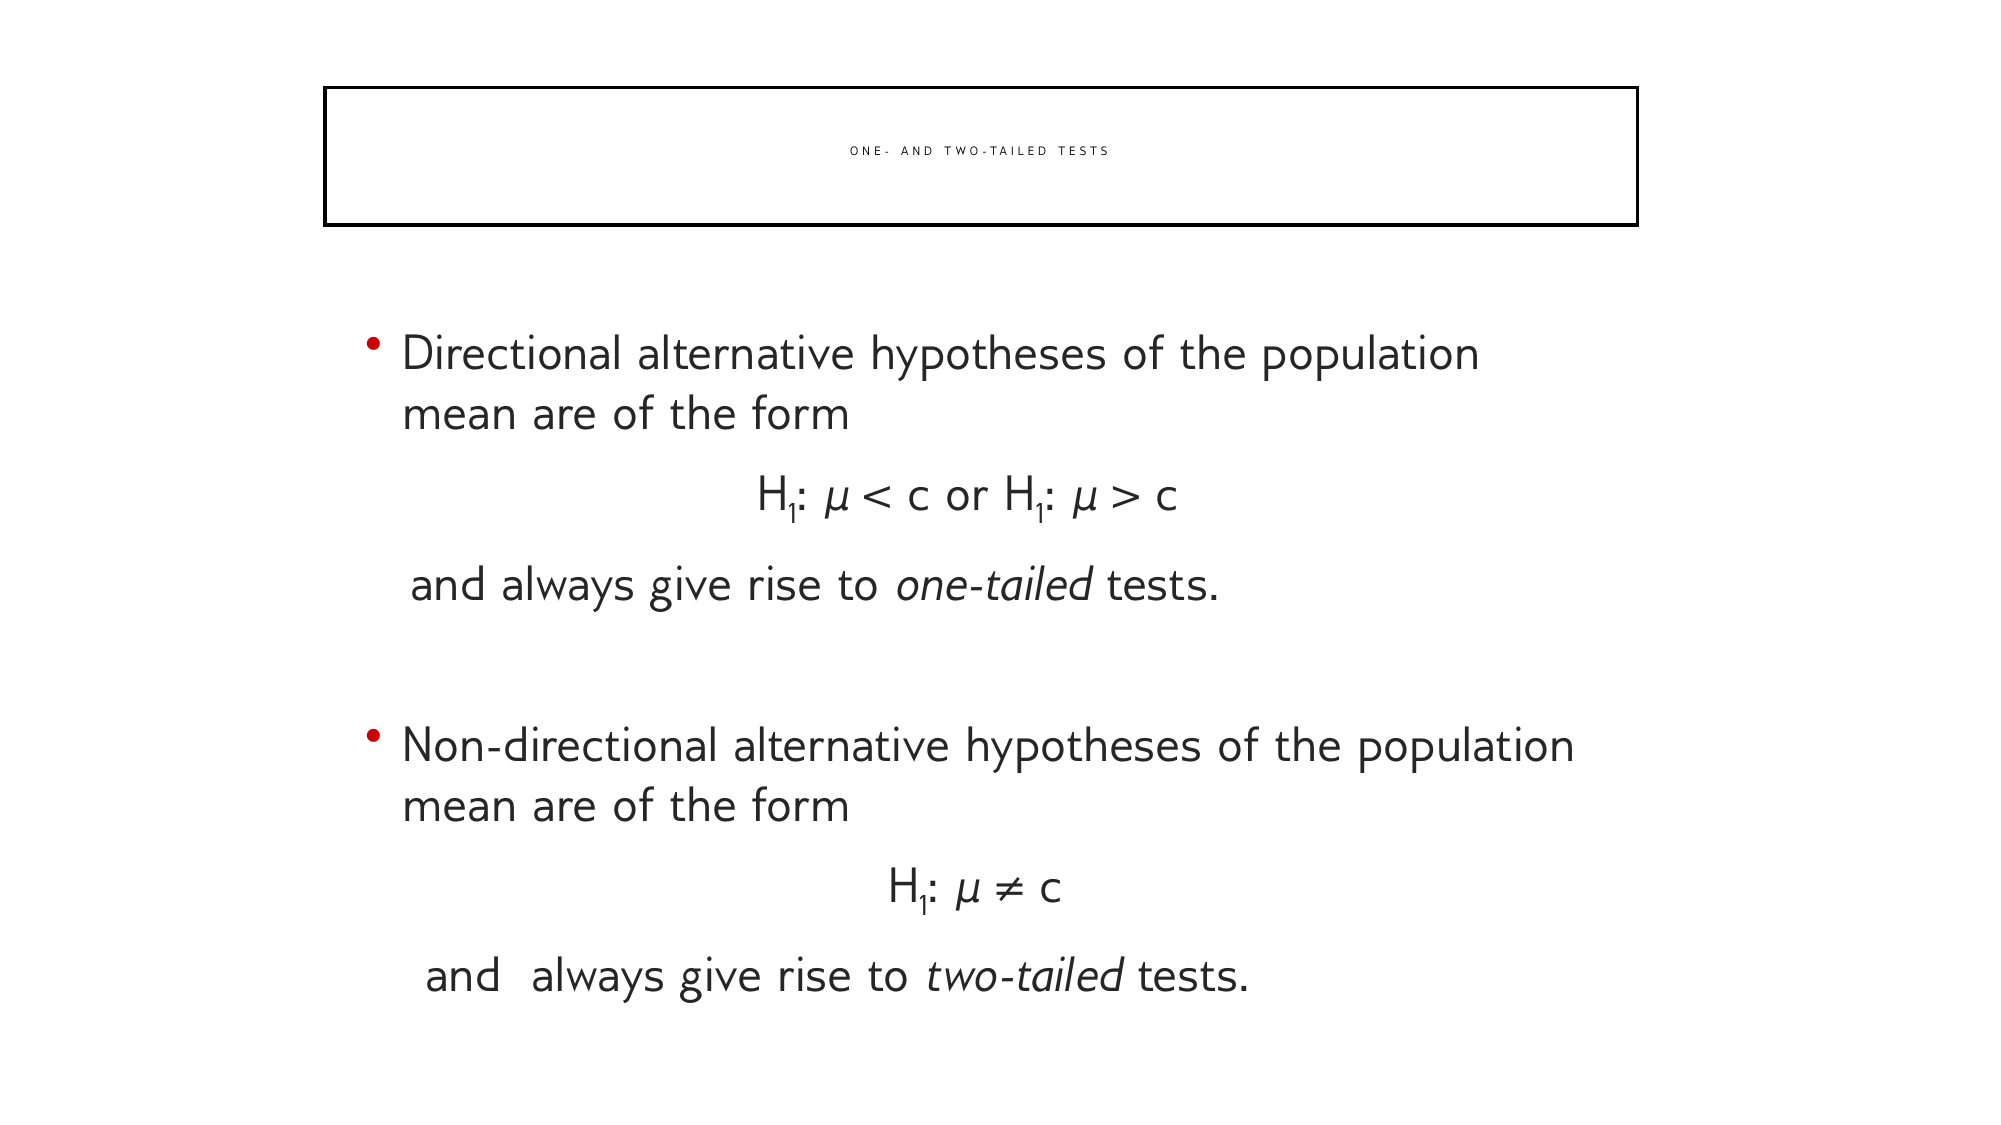

One- and Two-Tailed Tests
Directional alternative hypotheses of the population mean are of the form
H1: µ < c or H1: µ > c
   and always give rise to one-tailed tests.

Non-directional alternative hypotheses of the population mean are of the form
 H1: µ ≠ c
    and  always give rise to two-tailed tests.
298